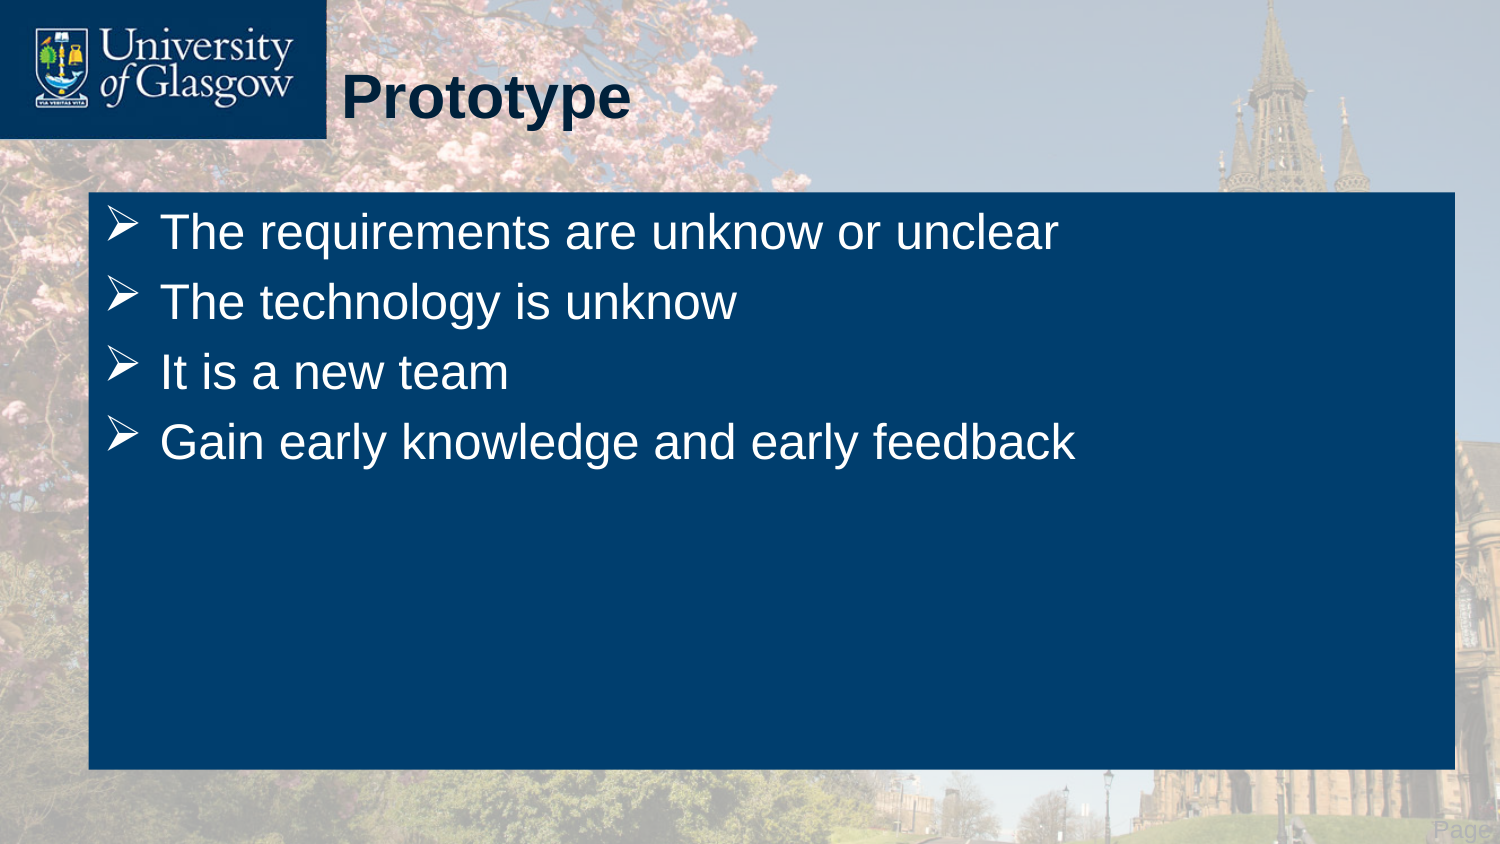

# Prototype
The requirements are unknow or unclear
The technology is unknow
It is a new team
Gain early knowledge and early feedback

 Page 8